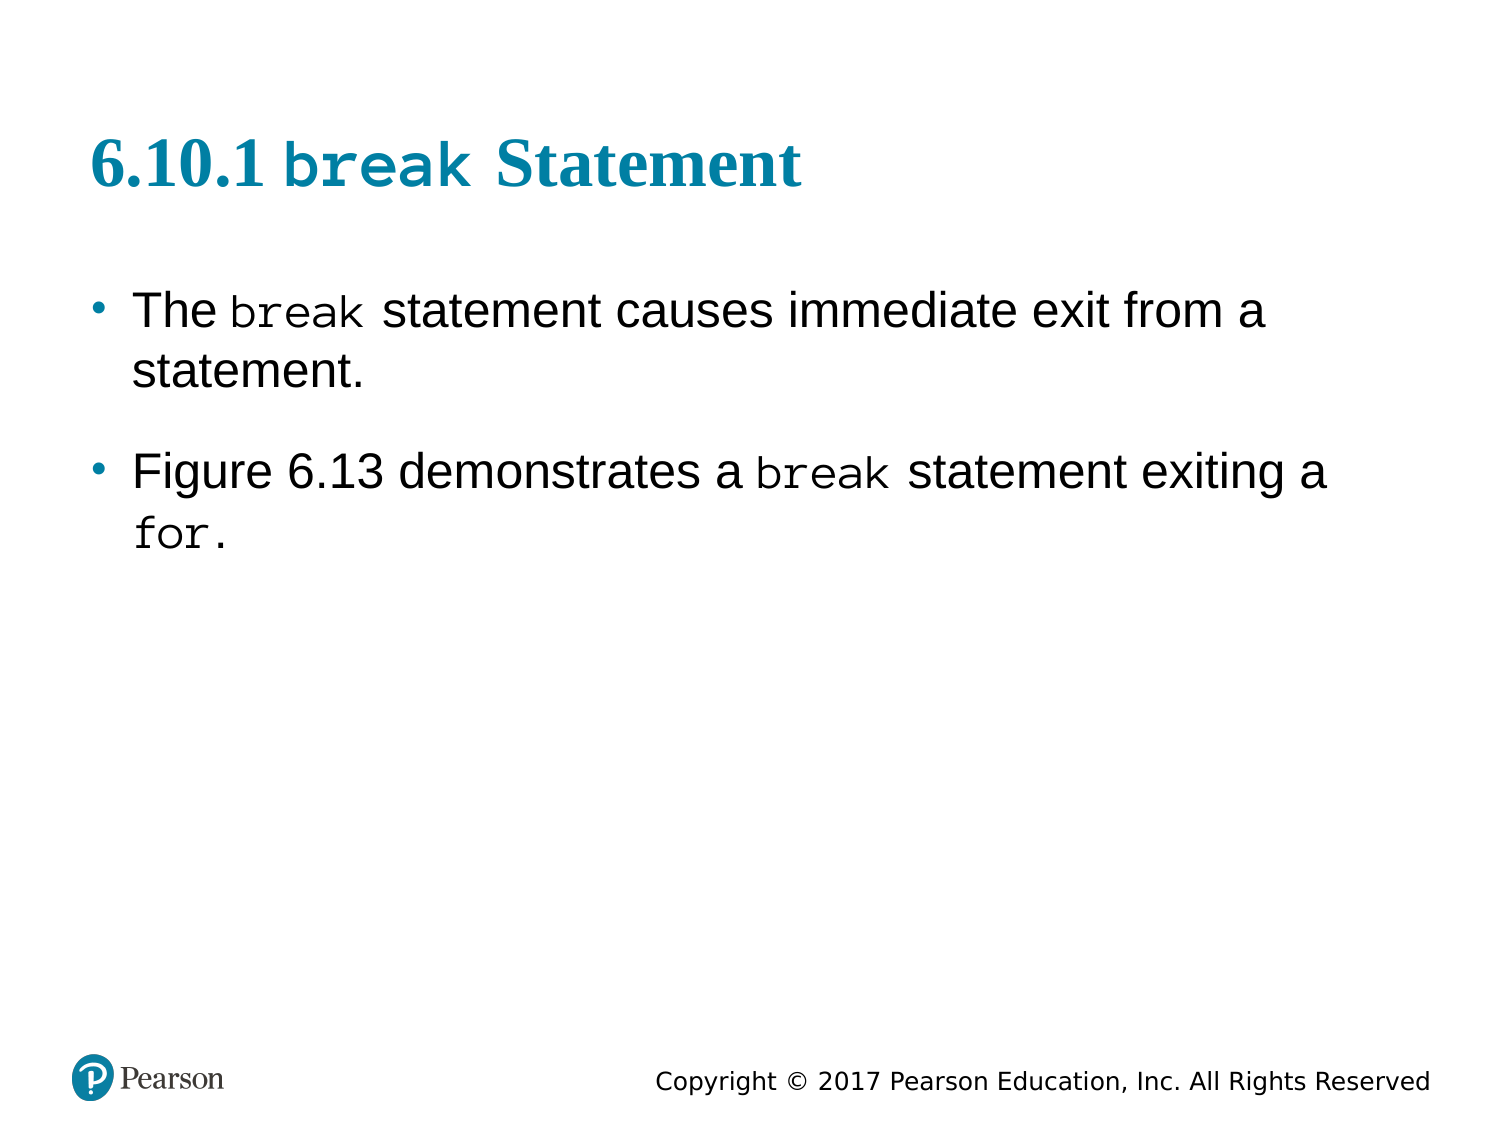

# 6.10.1 break Statement
The break statement causes immediate exit from a statement.
Figure 6.13 demonstrates a break statement exiting a for.